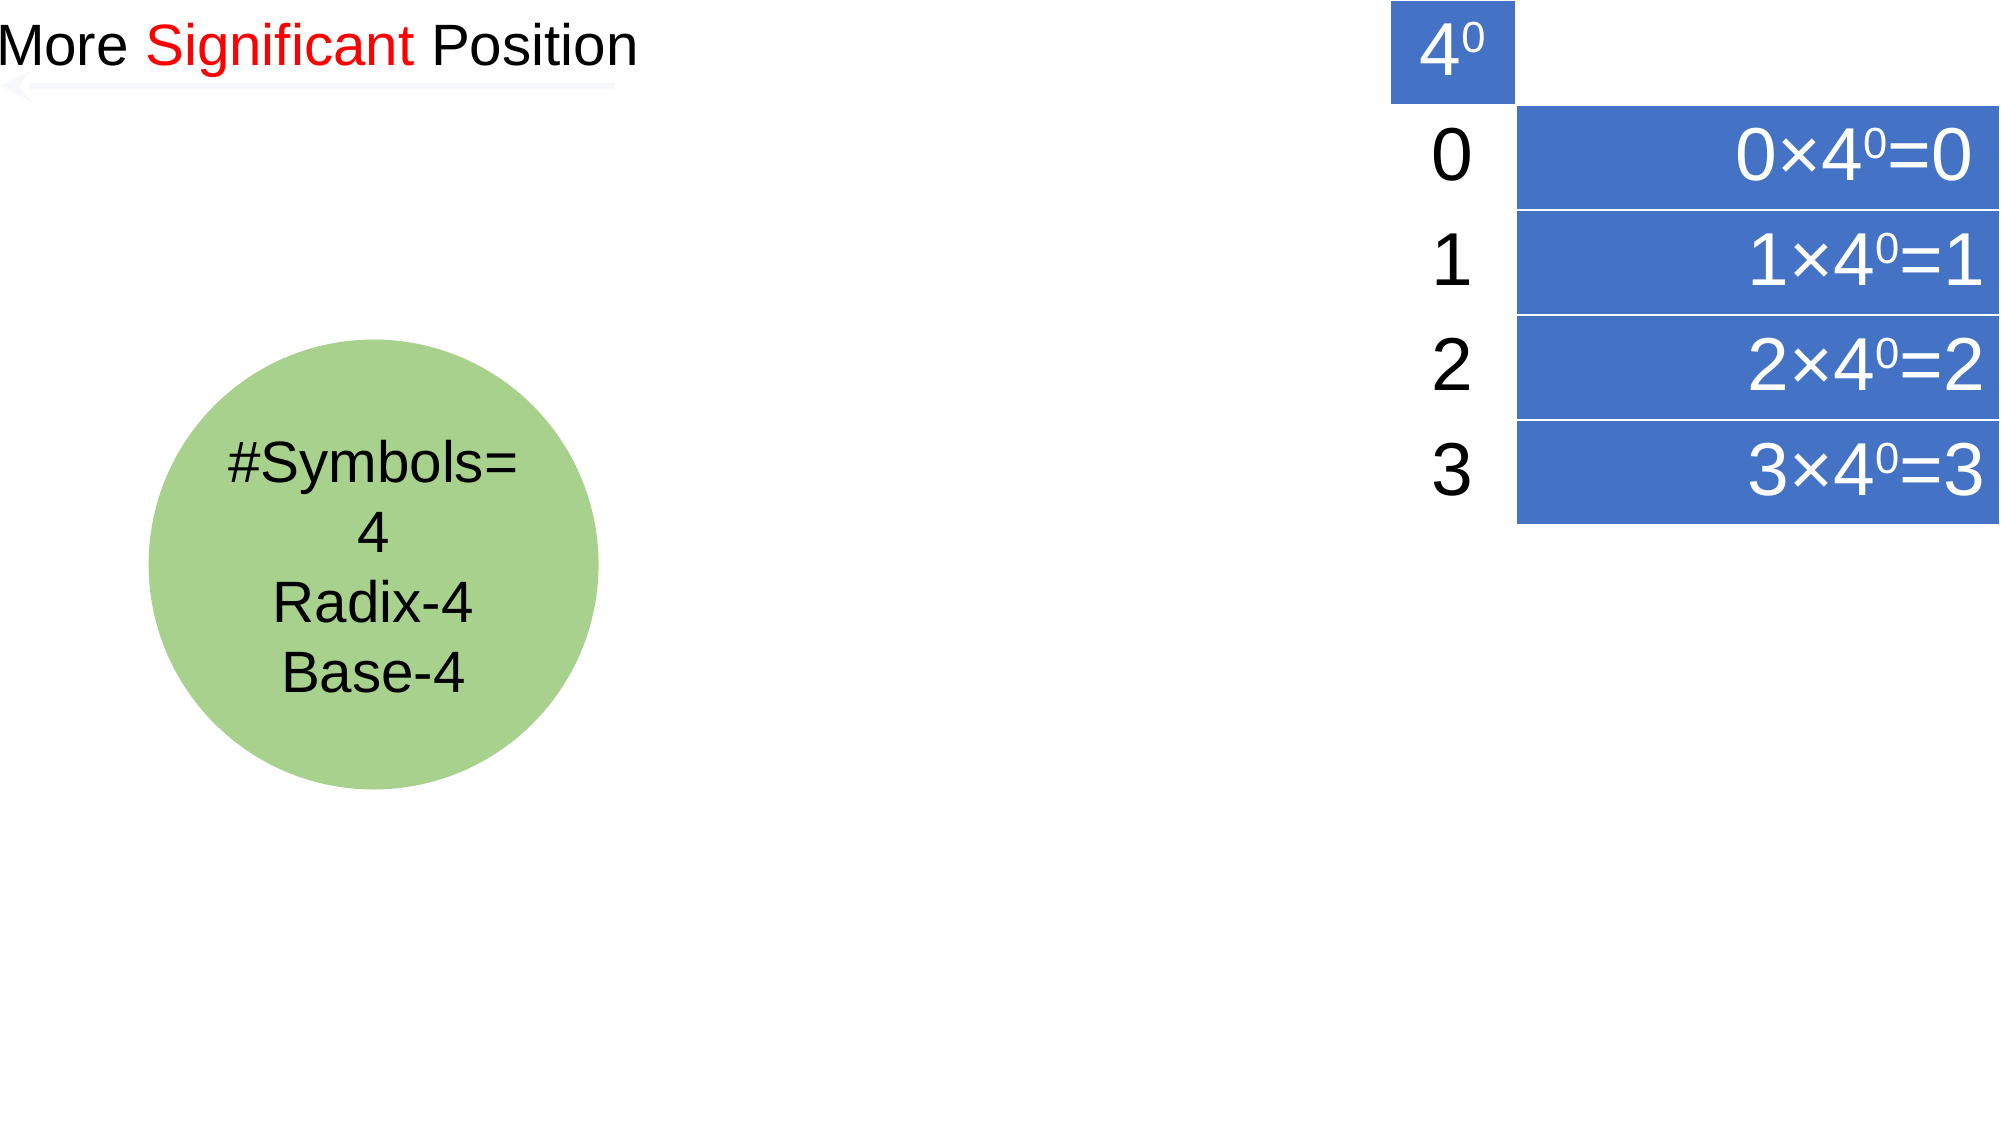

More Significant Position
|  |  |  | 40 |  |
| --- | --- | --- | --- | --- |
|  |  |  | 0 | 0×40=0 |
|  |  |  | 1 | 1×40=1 |
|  |  |  | 2 | 2×40=2 |
|  |  |  | 3 | 3×40=3 |
|  |  |  |  |  |
|  |  |  |  |  |
|  |  |  |  |  |
|  |  |  |  |  |
|  |  |  |  |  |
#Symbols=4
Radix-4
Base-4